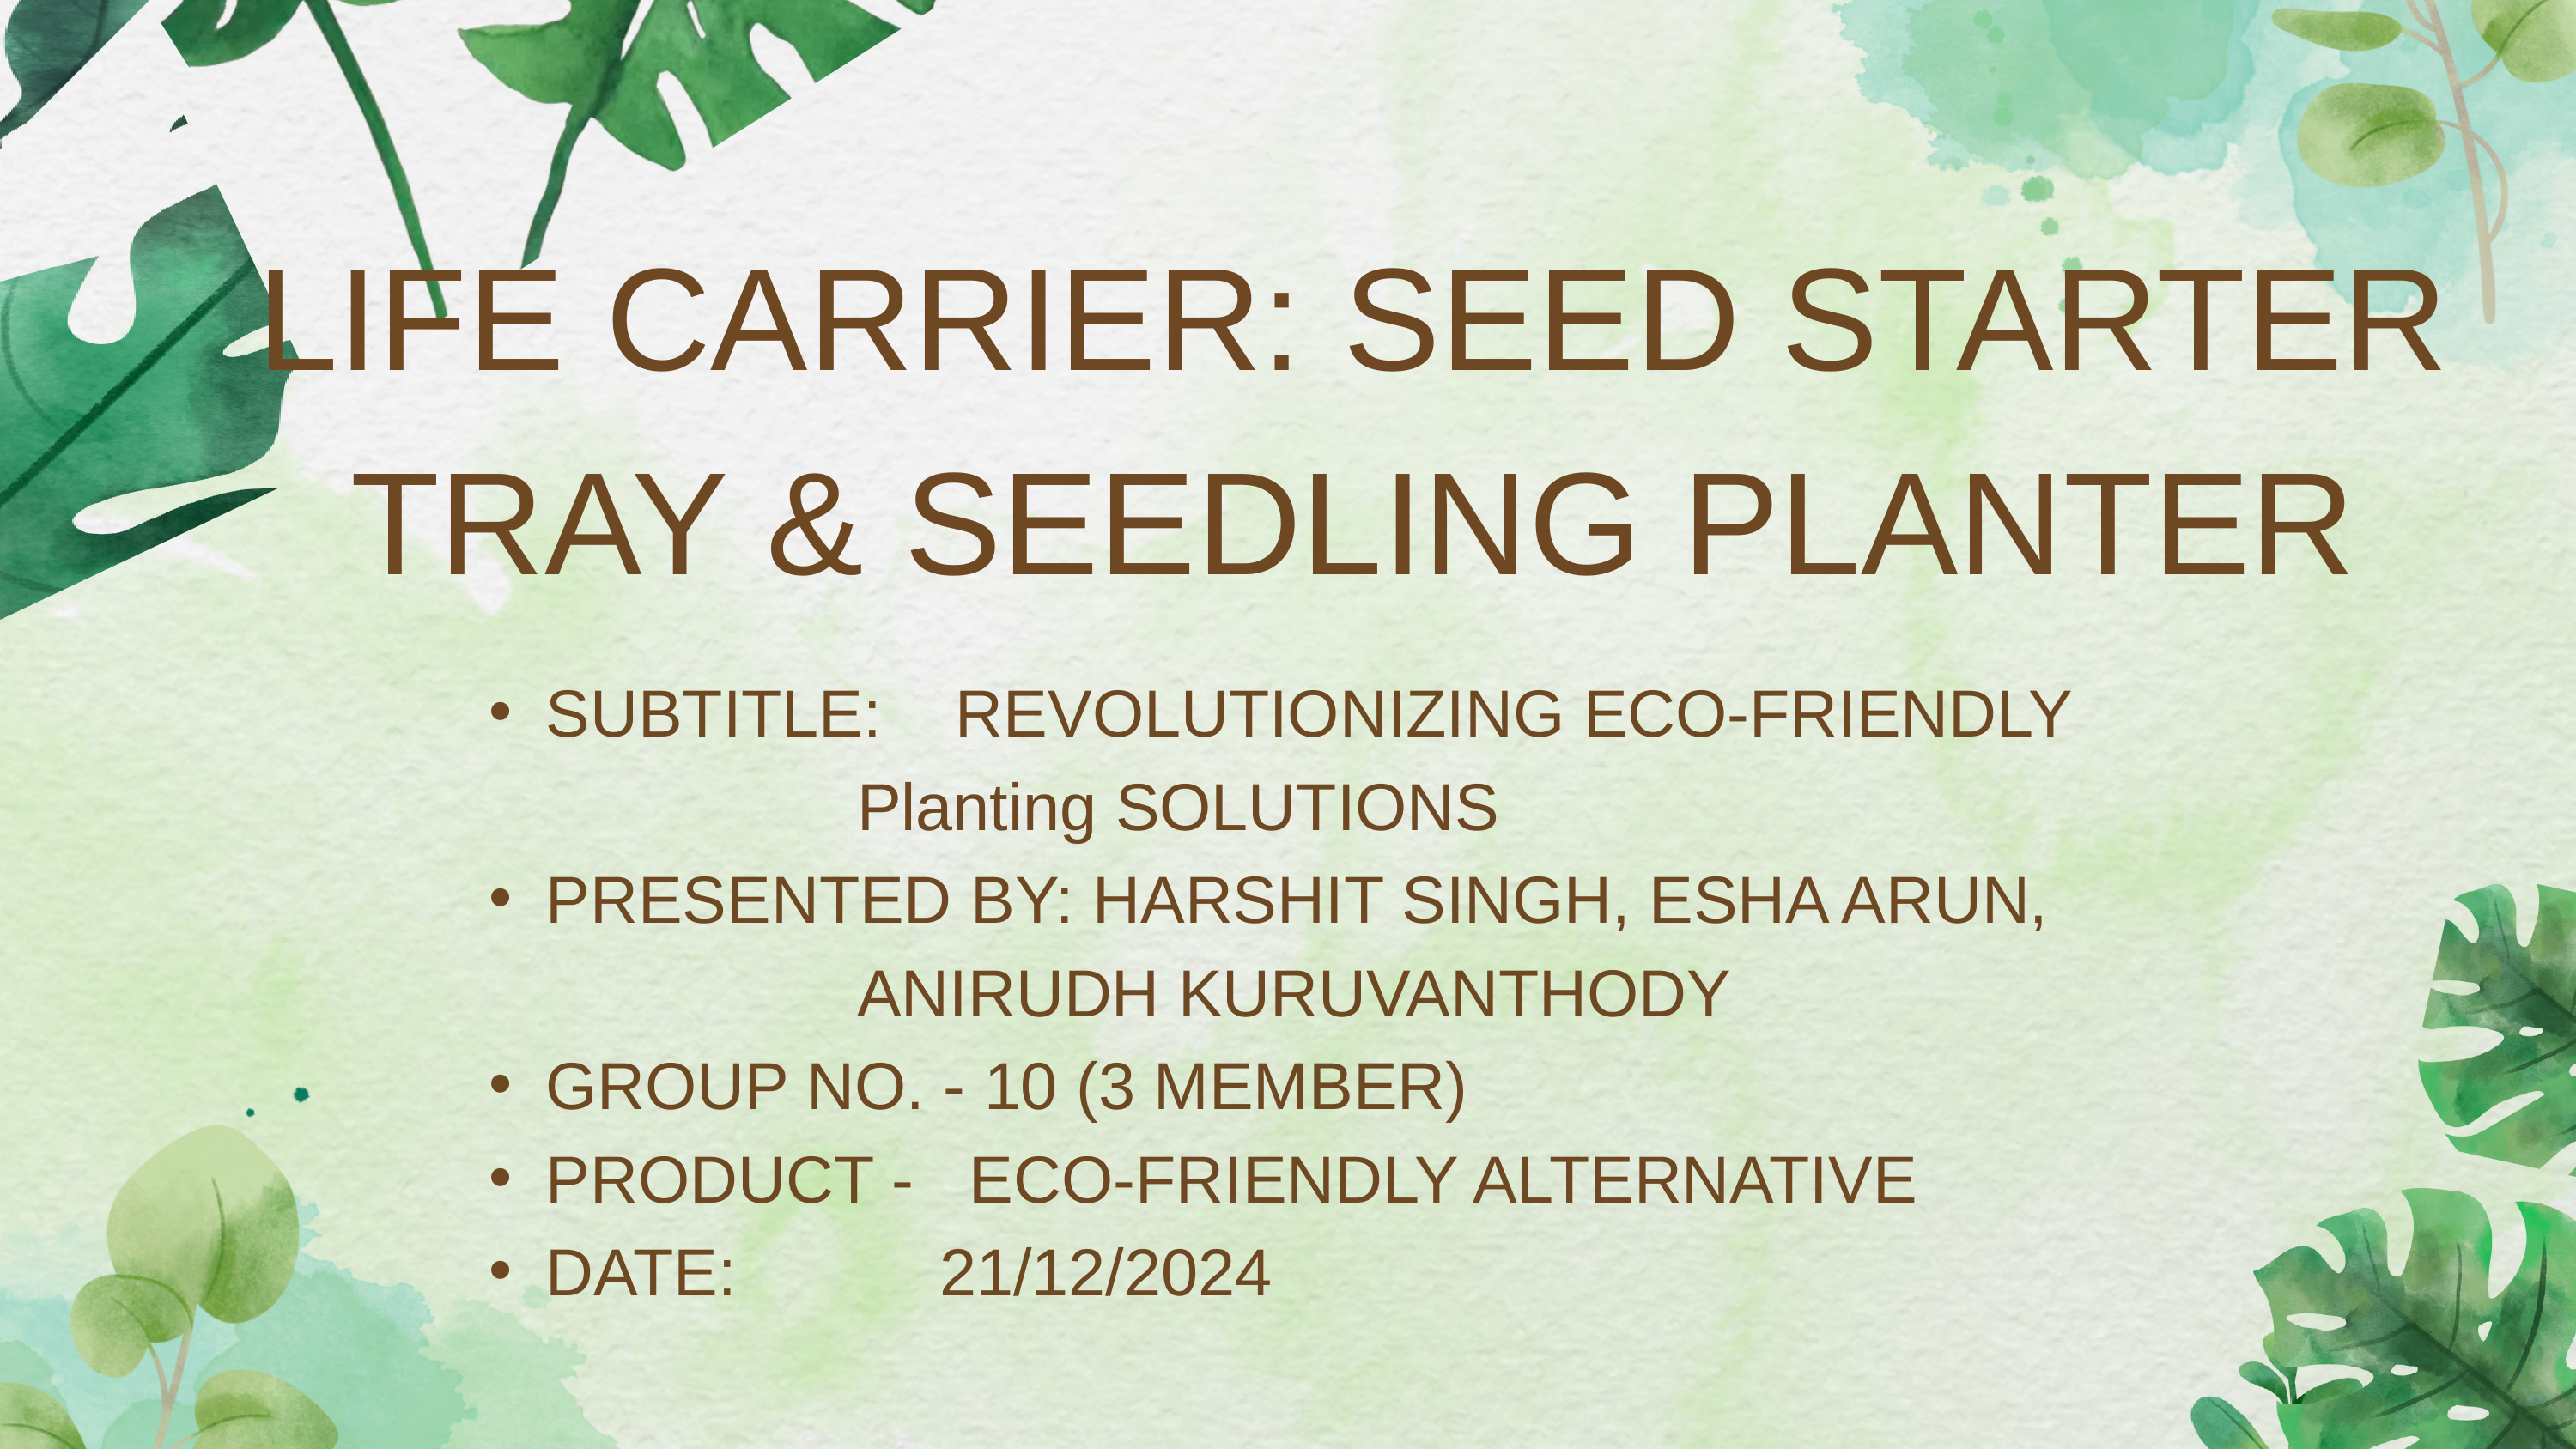

LIFE CARRIER: SEED STARTER TRAY & SEEDLING PLANTER
SUBTITLE:    REVOLUTIONIZING ECO-FRIENDLY
                       Planting SOLUTIONS
PRESENTED BY: HARSHIT SINGH, ESHA ARUN,
                       ANIRUDH KURUVANTHODY
GROUP NO. - 10 (3 MEMBER)
PRODUCT -   ECO-FRIENDLY ALTERNATIVE
DATE:           21/12/2024